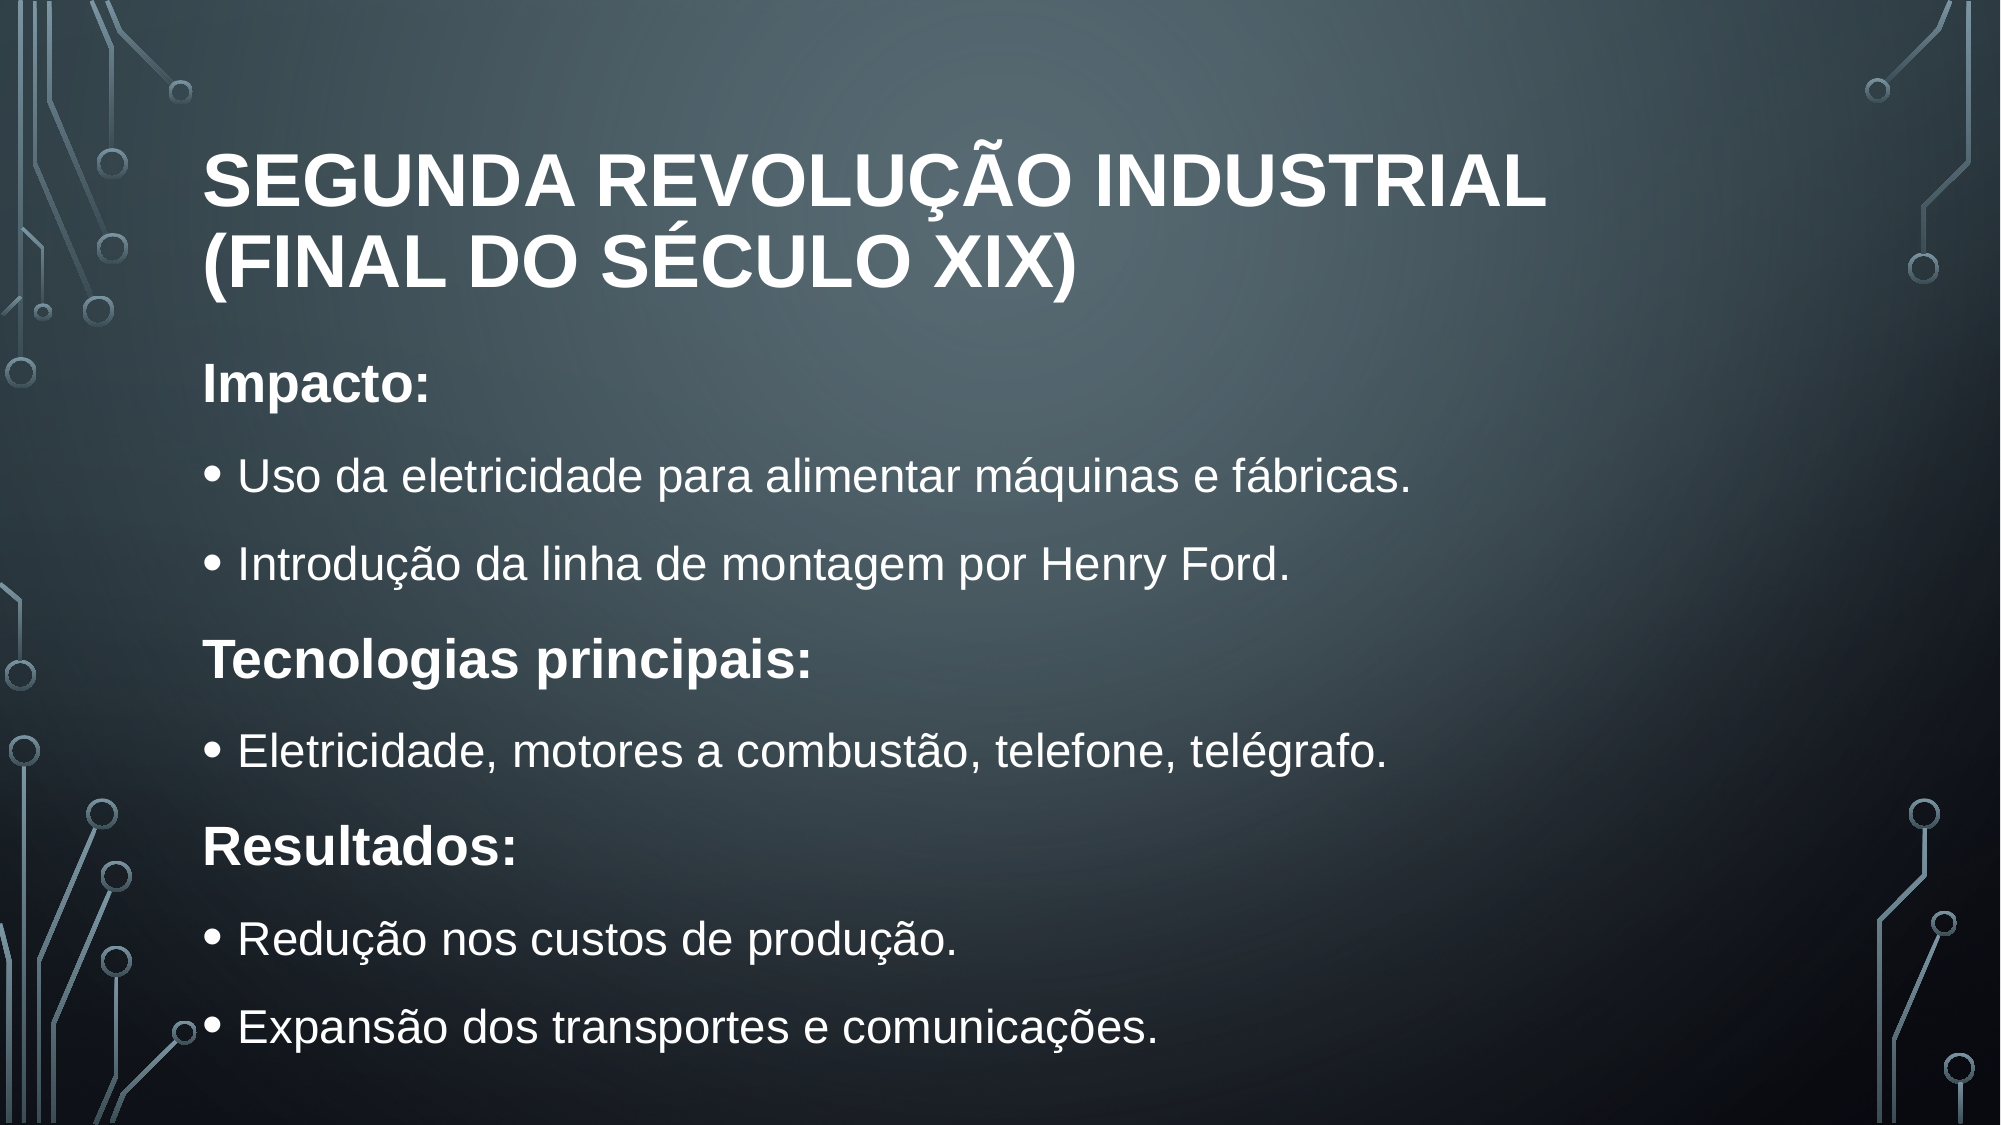

# Segunda Revolução Industrial (Final do Século XIX)
Impacto:
Uso da eletricidade para alimentar máquinas e fábricas.
Introdução da linha de montagem por Henry Ford.
Tecnologias principais:
Eletricidade, motores a combustão, telefone, telégrafo.
Resultados:
Redução nos custos de produção.
Expansão dos transportes e comunicações.